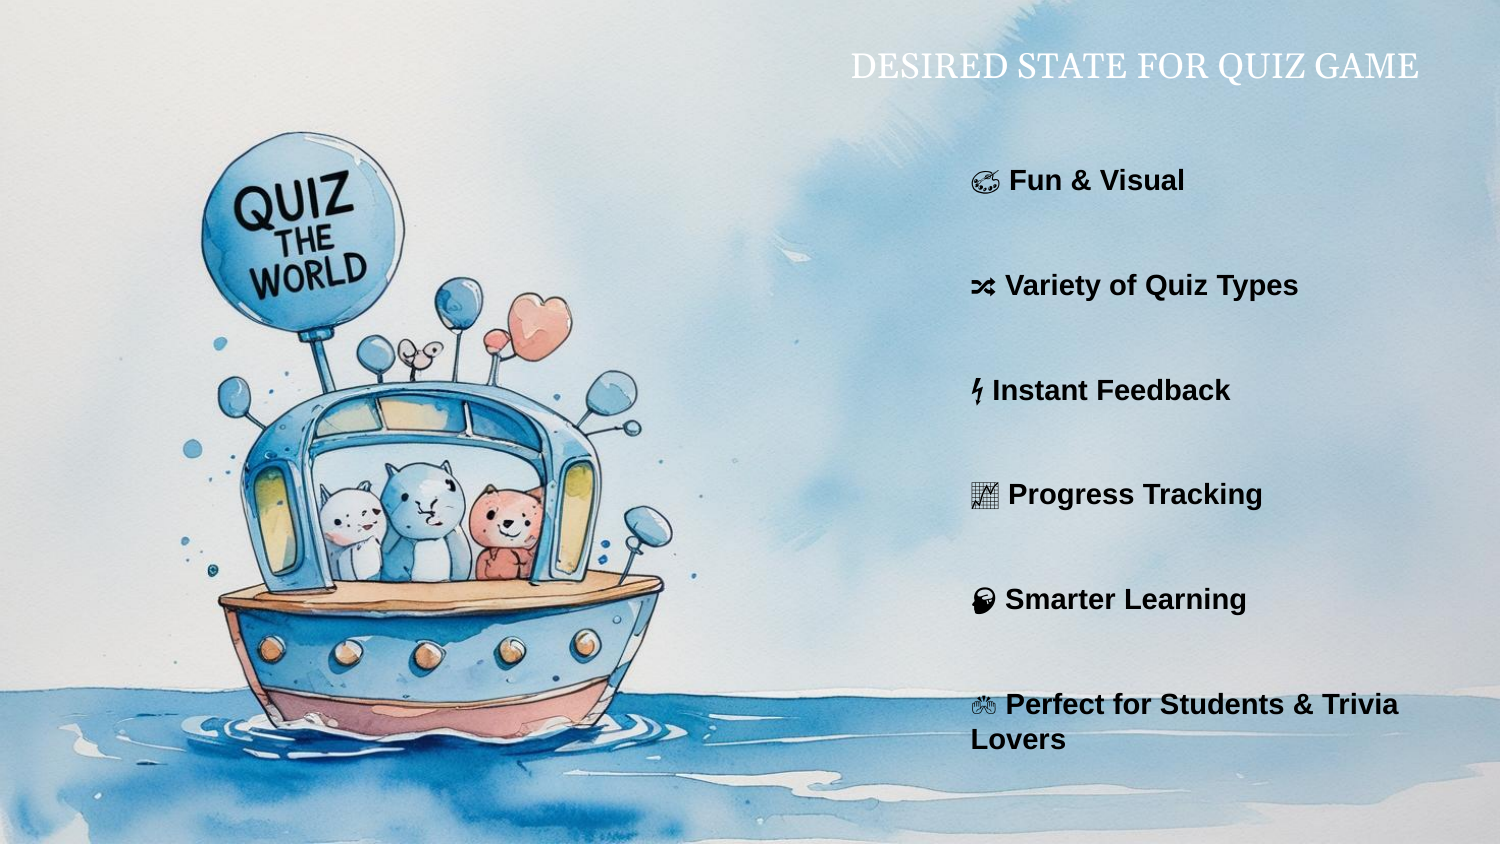

DESIRED STATE FOR QUIZ GAME

🎨 Fun & Visual

🔀 Variety of Quiz Types

⚡ Instant Feedback

📈 Progress Tracking

🧠 Smarter Learning

🙌 Perfect for Students & Trivia Lovers